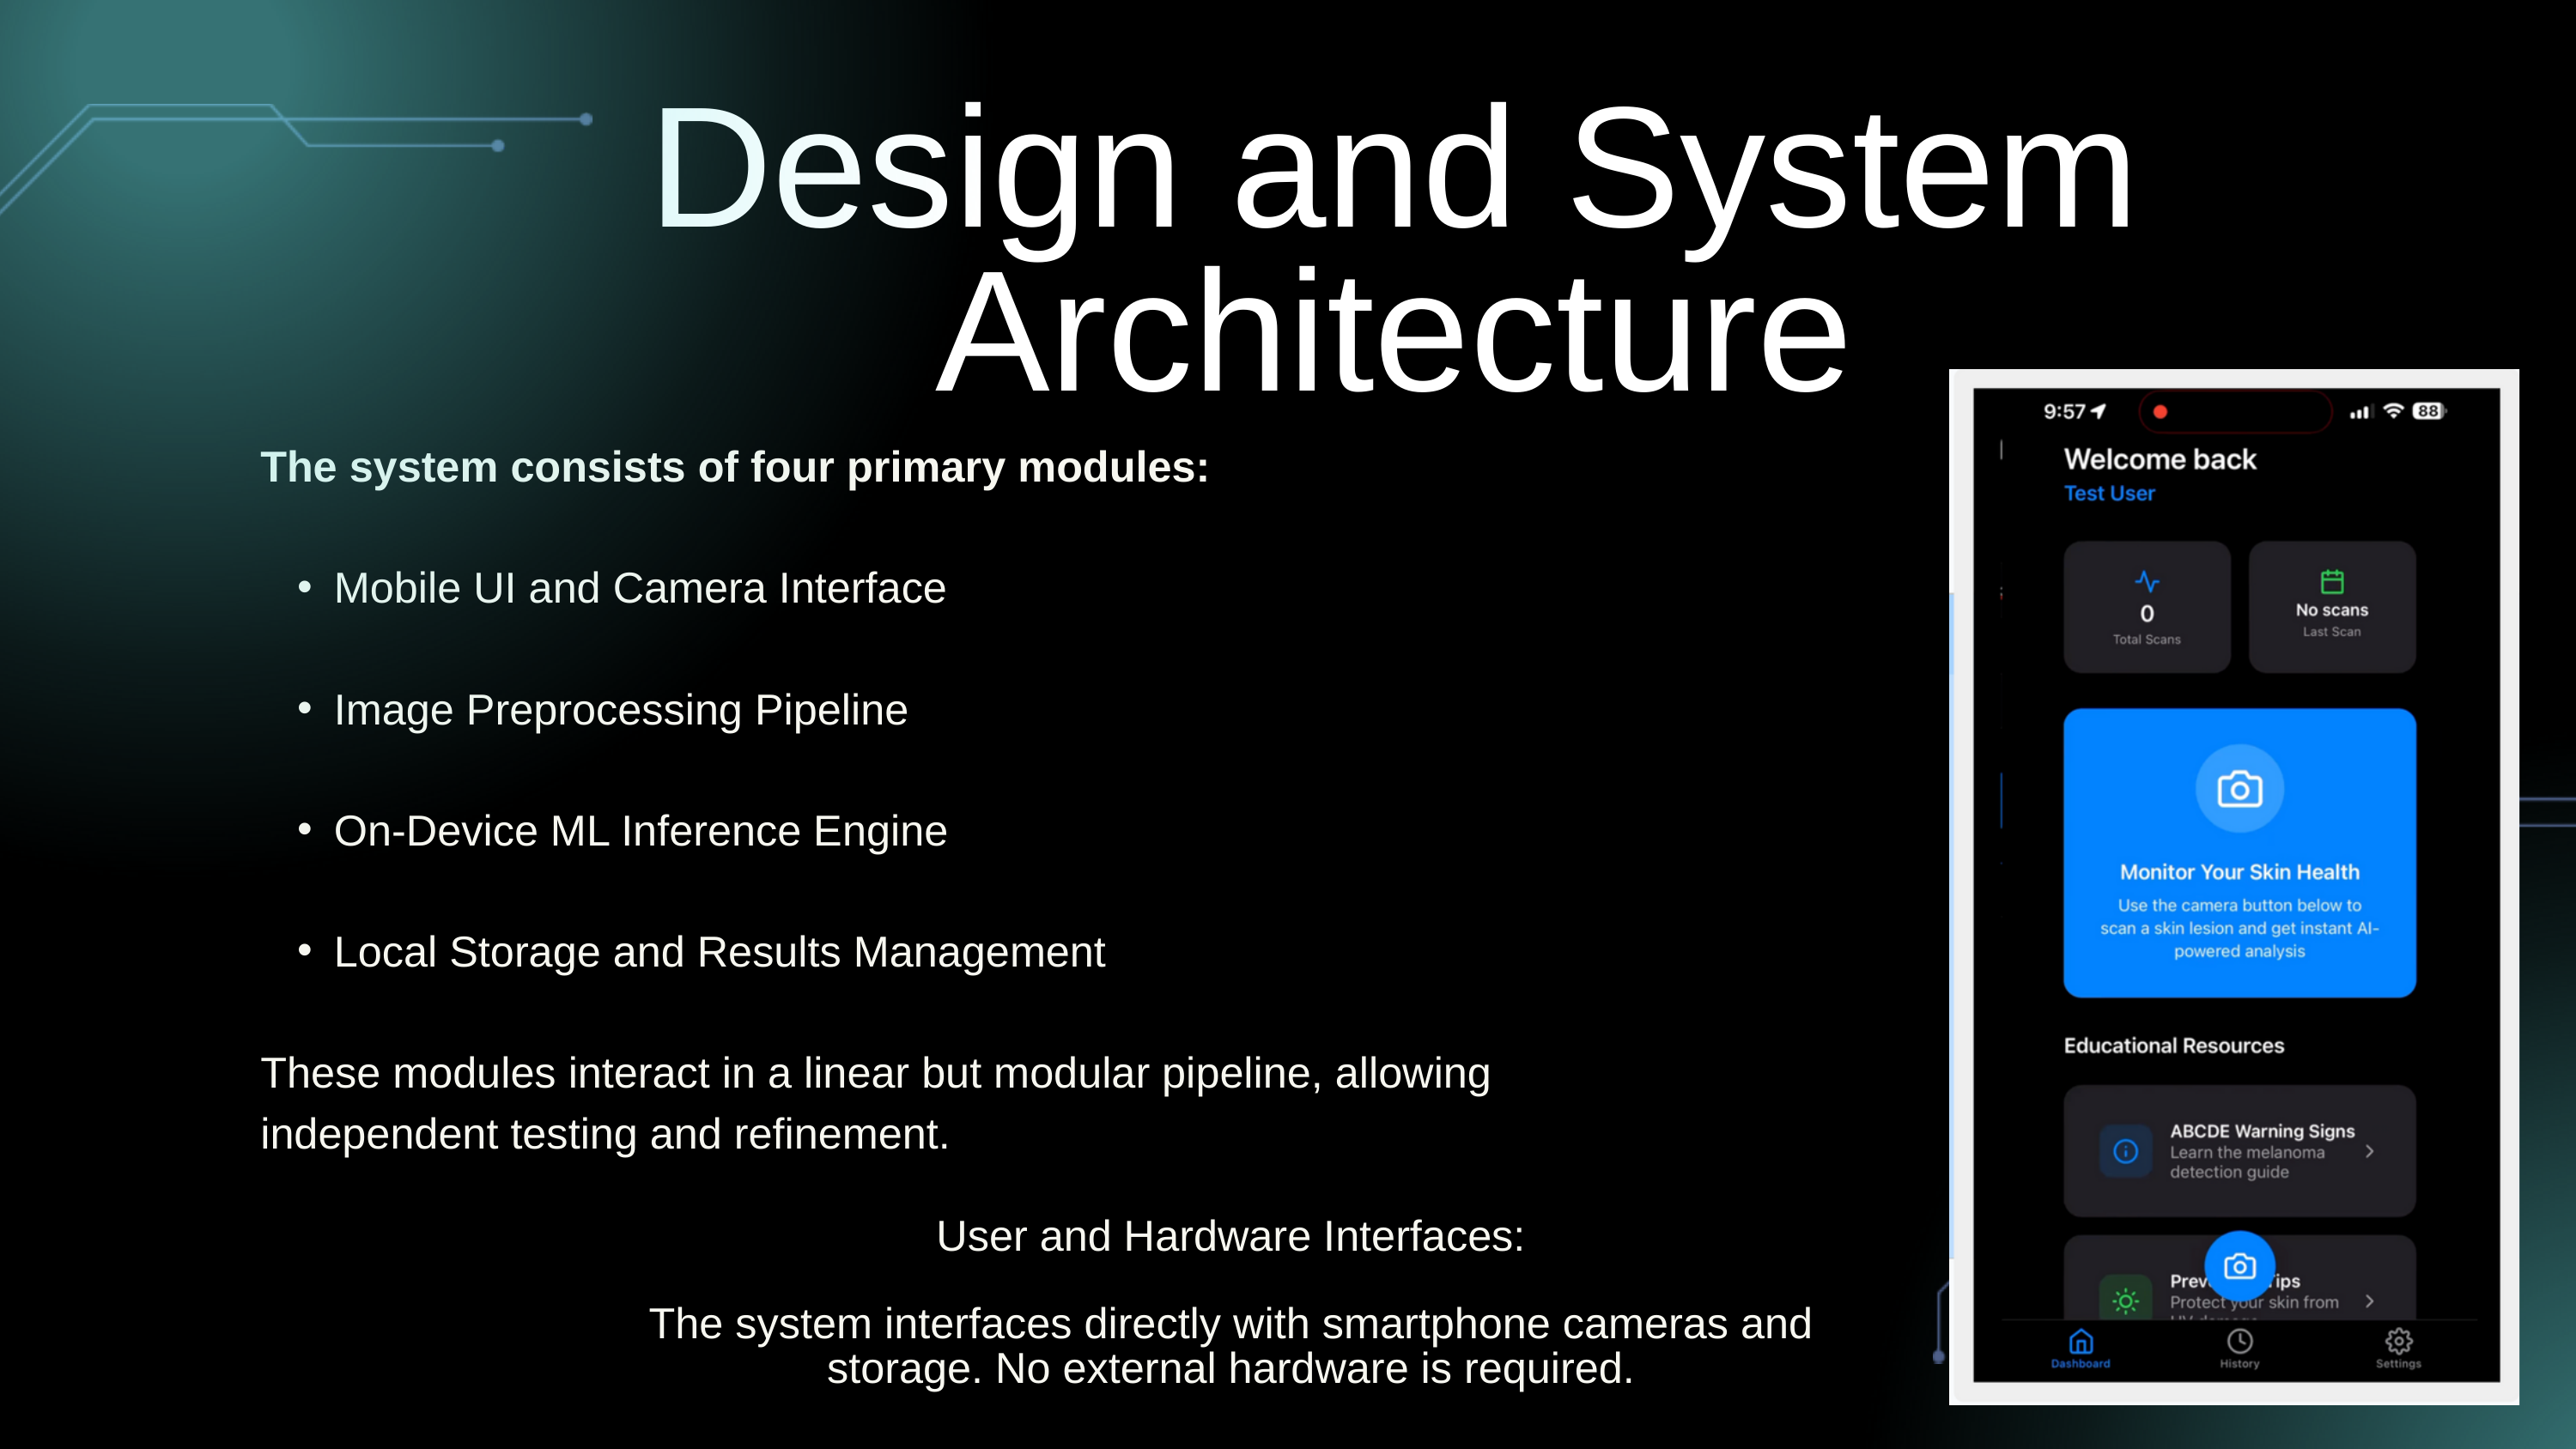

Design and System Architecture

The system consists of four primary modules:

Mobile UI and Camera Interface

Image Preprocessing Pipeline

On-Device ML Inference Engine

Local Storage and Results Management

These modules interact in a linear but modular pipeline, allowing independent testing and refinement.

User and Hardware Interfaces:

The system interfaces directly with smartphone cameras and storage. No external hardware is required.